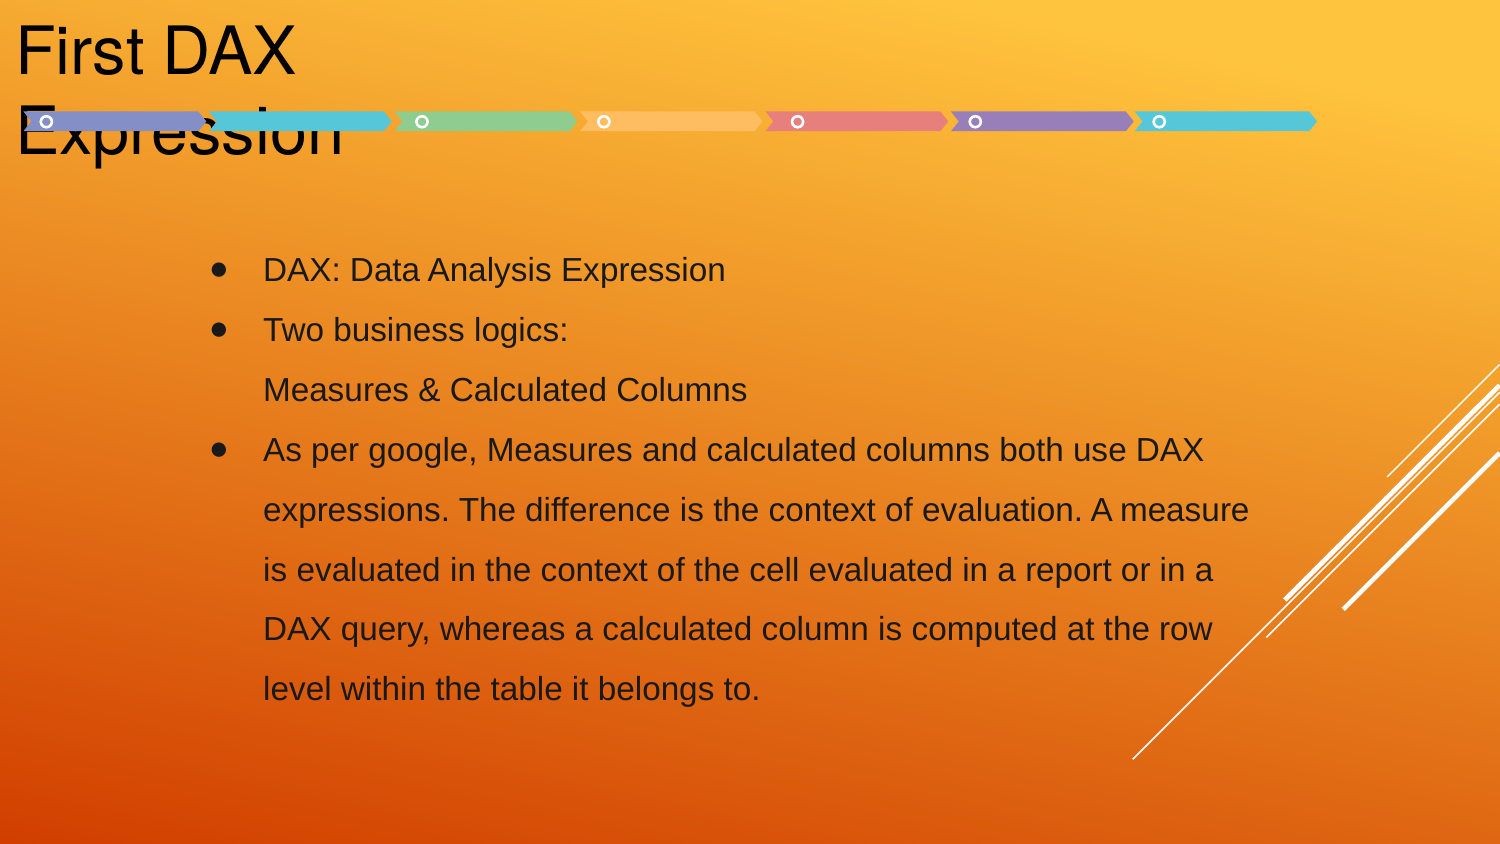

First DAX Expression

DAX: Data Analysis Expression
Two business logics:
Measures & Calculated Columns
As per google, Measures and calculated columns both use DAX expressions. The difference is the context of evaluation. A measure is evaluated in the context of the cell evaluated in a report or in a DAX query, whereas a calculated column is computed at the row level within the table it belongs to.